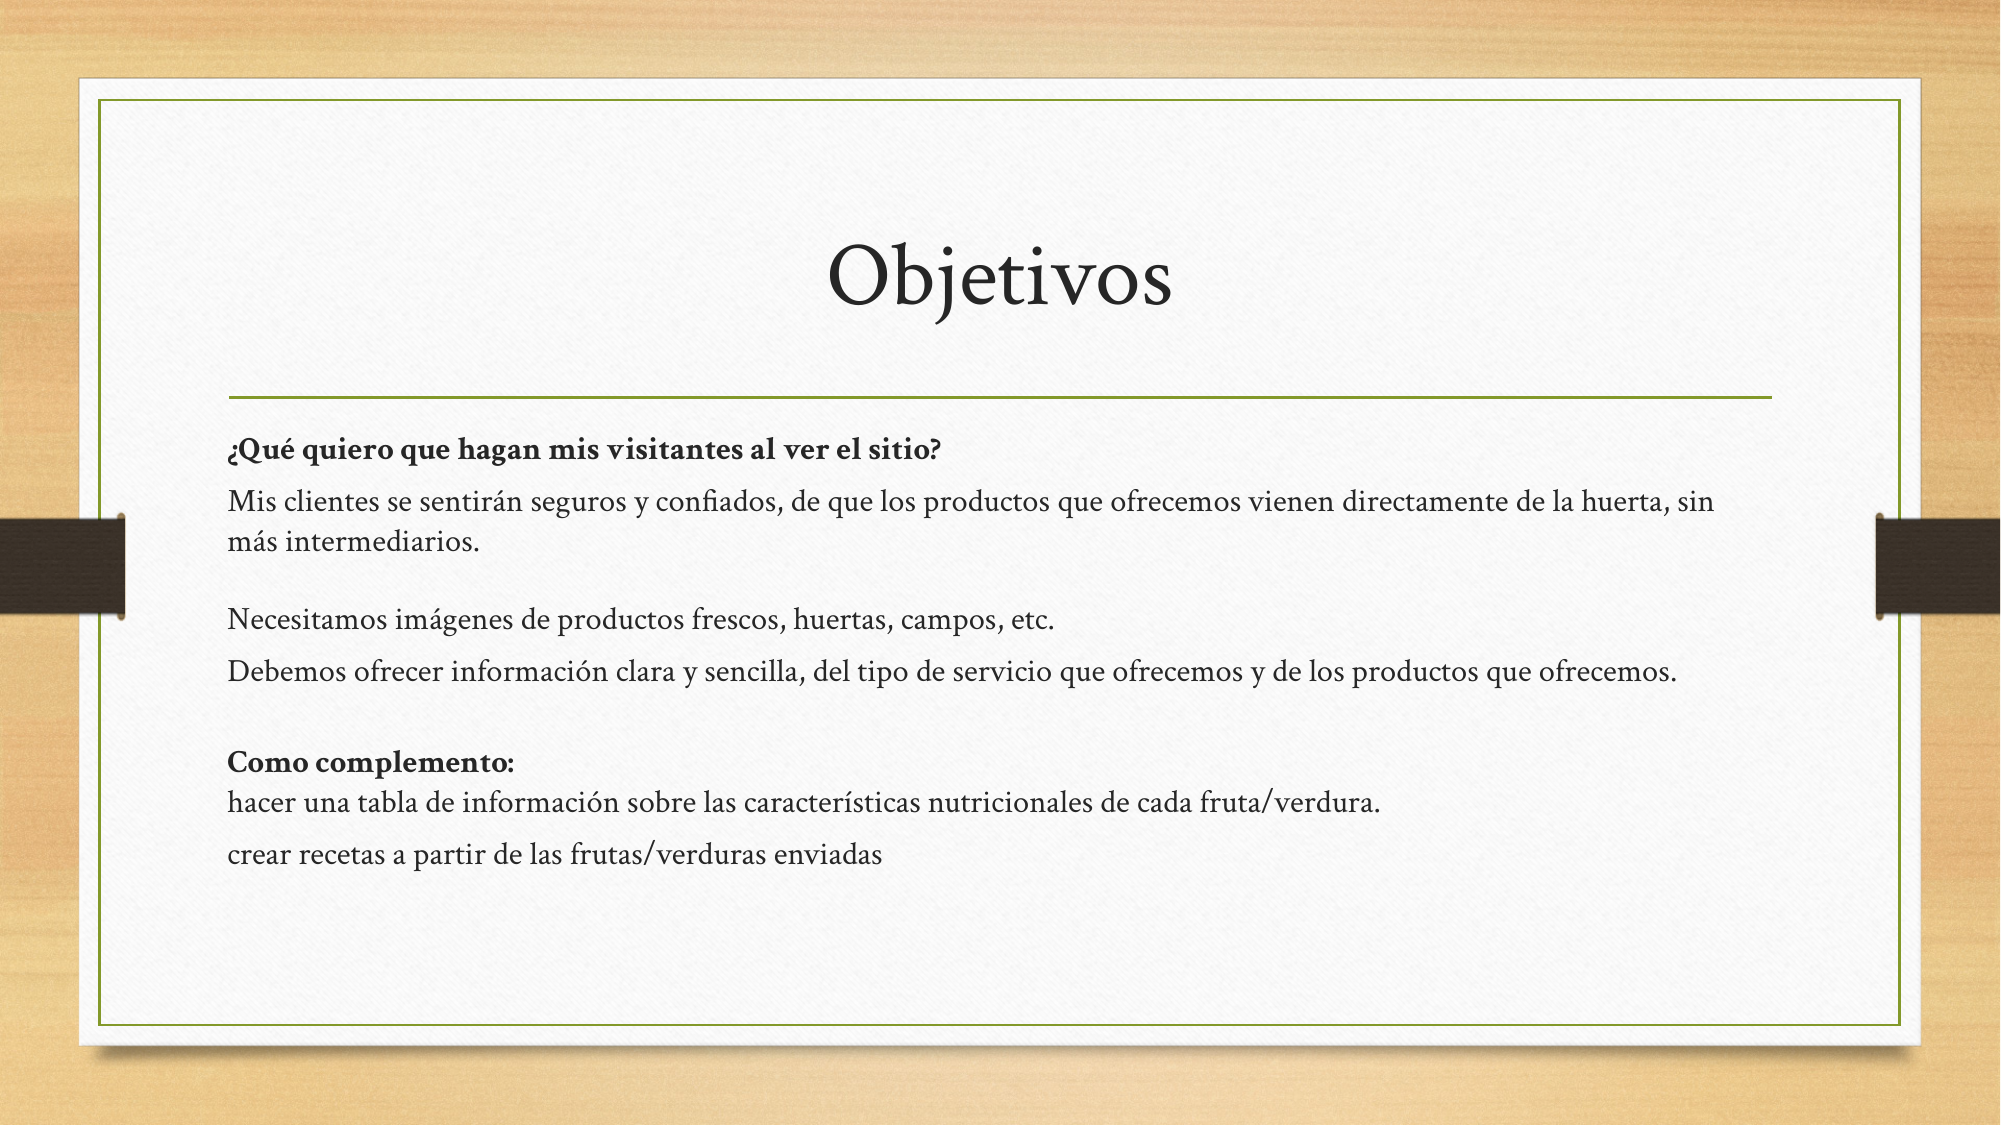

# Objetivos
¿Qué quiero que hagan mis visitantes al ver el sitio?
Mis clientes se sentirán seguros y confiados, de que los productos que ofrecemos vienen directamente de la huerta, sin más intermediarios.
Necesitamos imágenes de productos frescos, huertas, campos, etc.
Debemos ofrecer información clara y sencilla, del tipo de servicio que ofrecemos y de los productos que ofrecemos.
Como complemento:
hacer una tabla de información sobre las características nutricionales de cada fruta/verdura.
crear recetas a partir de las frutas/verduras enviadas